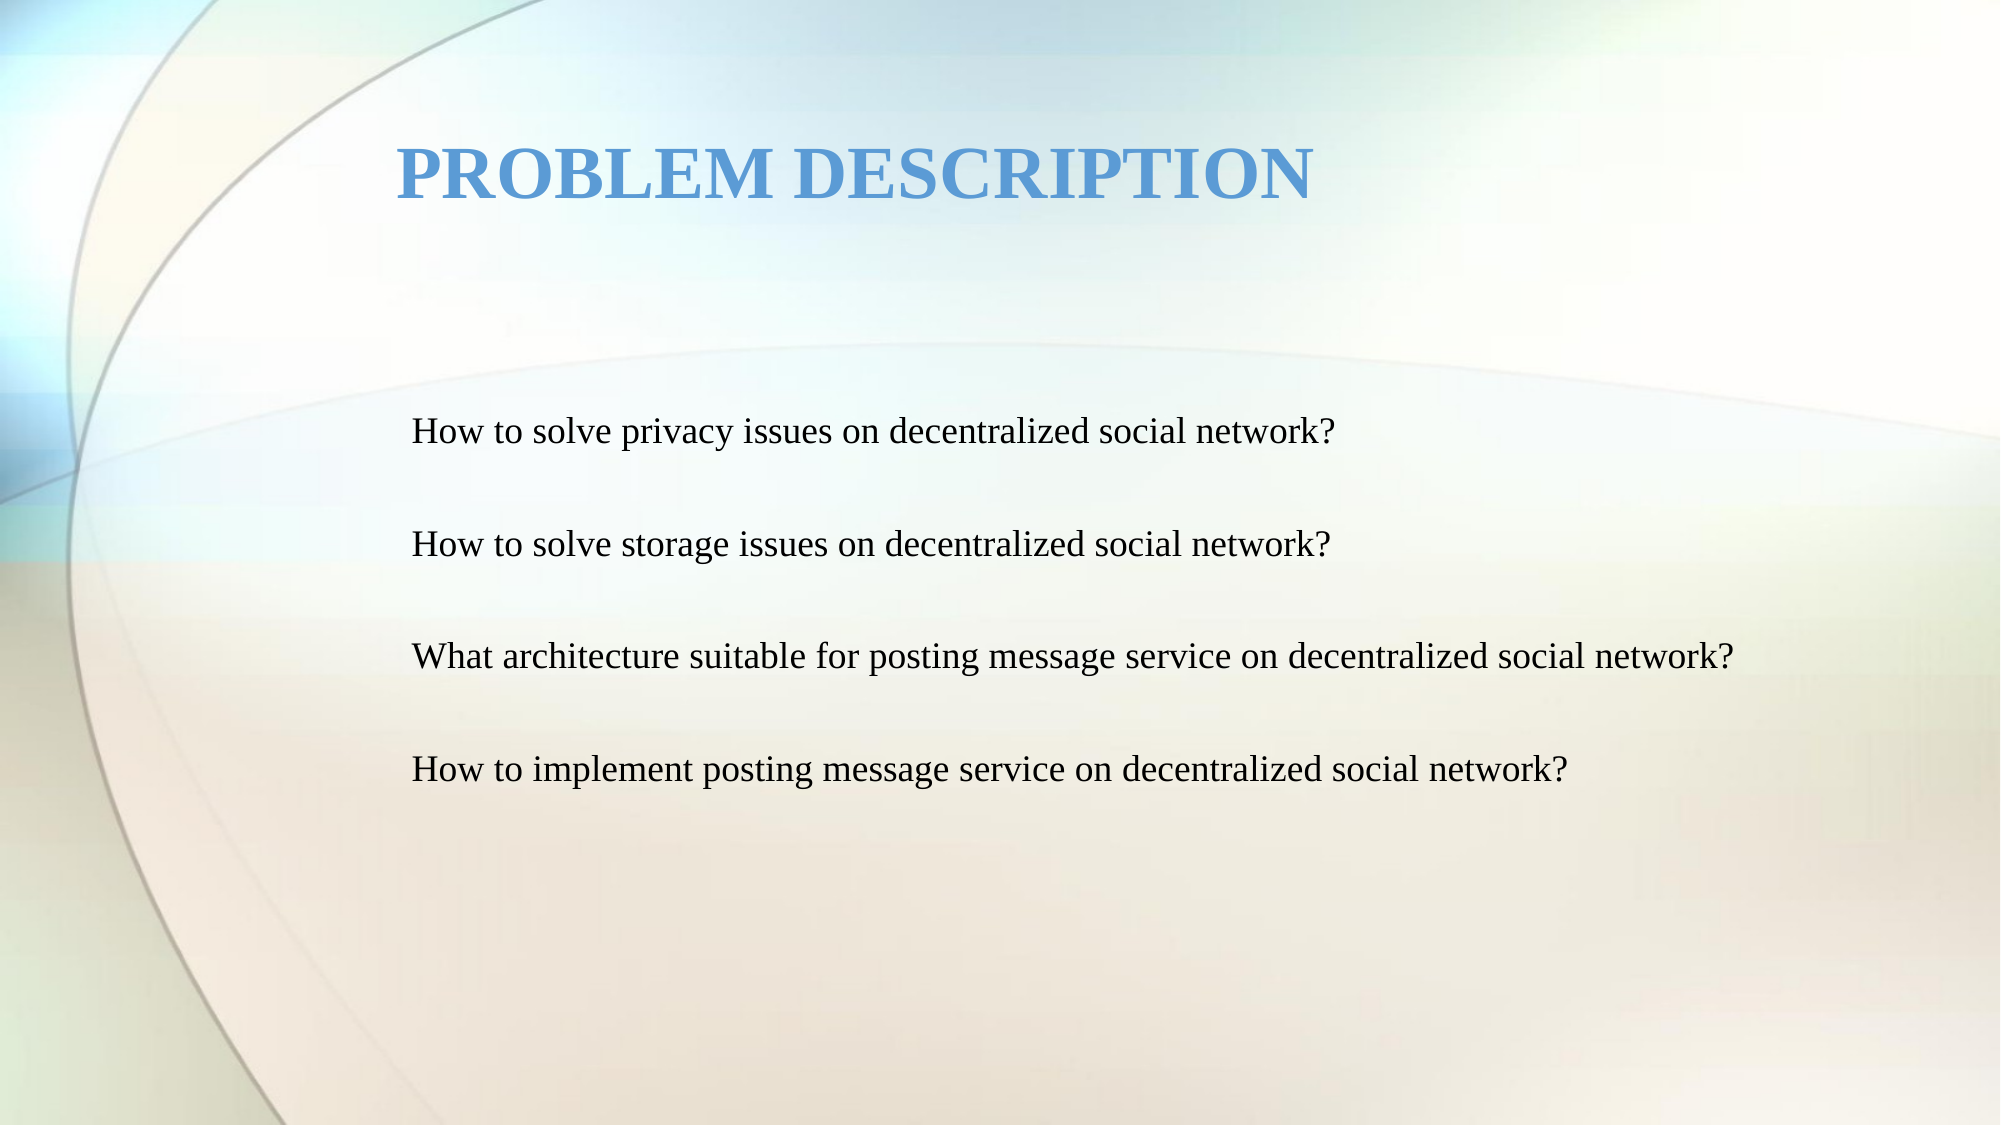

PROBLEM DESCRIPTION
How to solve privacy issues on decentralized social network?
How to solve storage issues on decentralized social network?
What architecture suitable for posting message service on decentralized social network?
How to implement posting message service on decentralized social network?